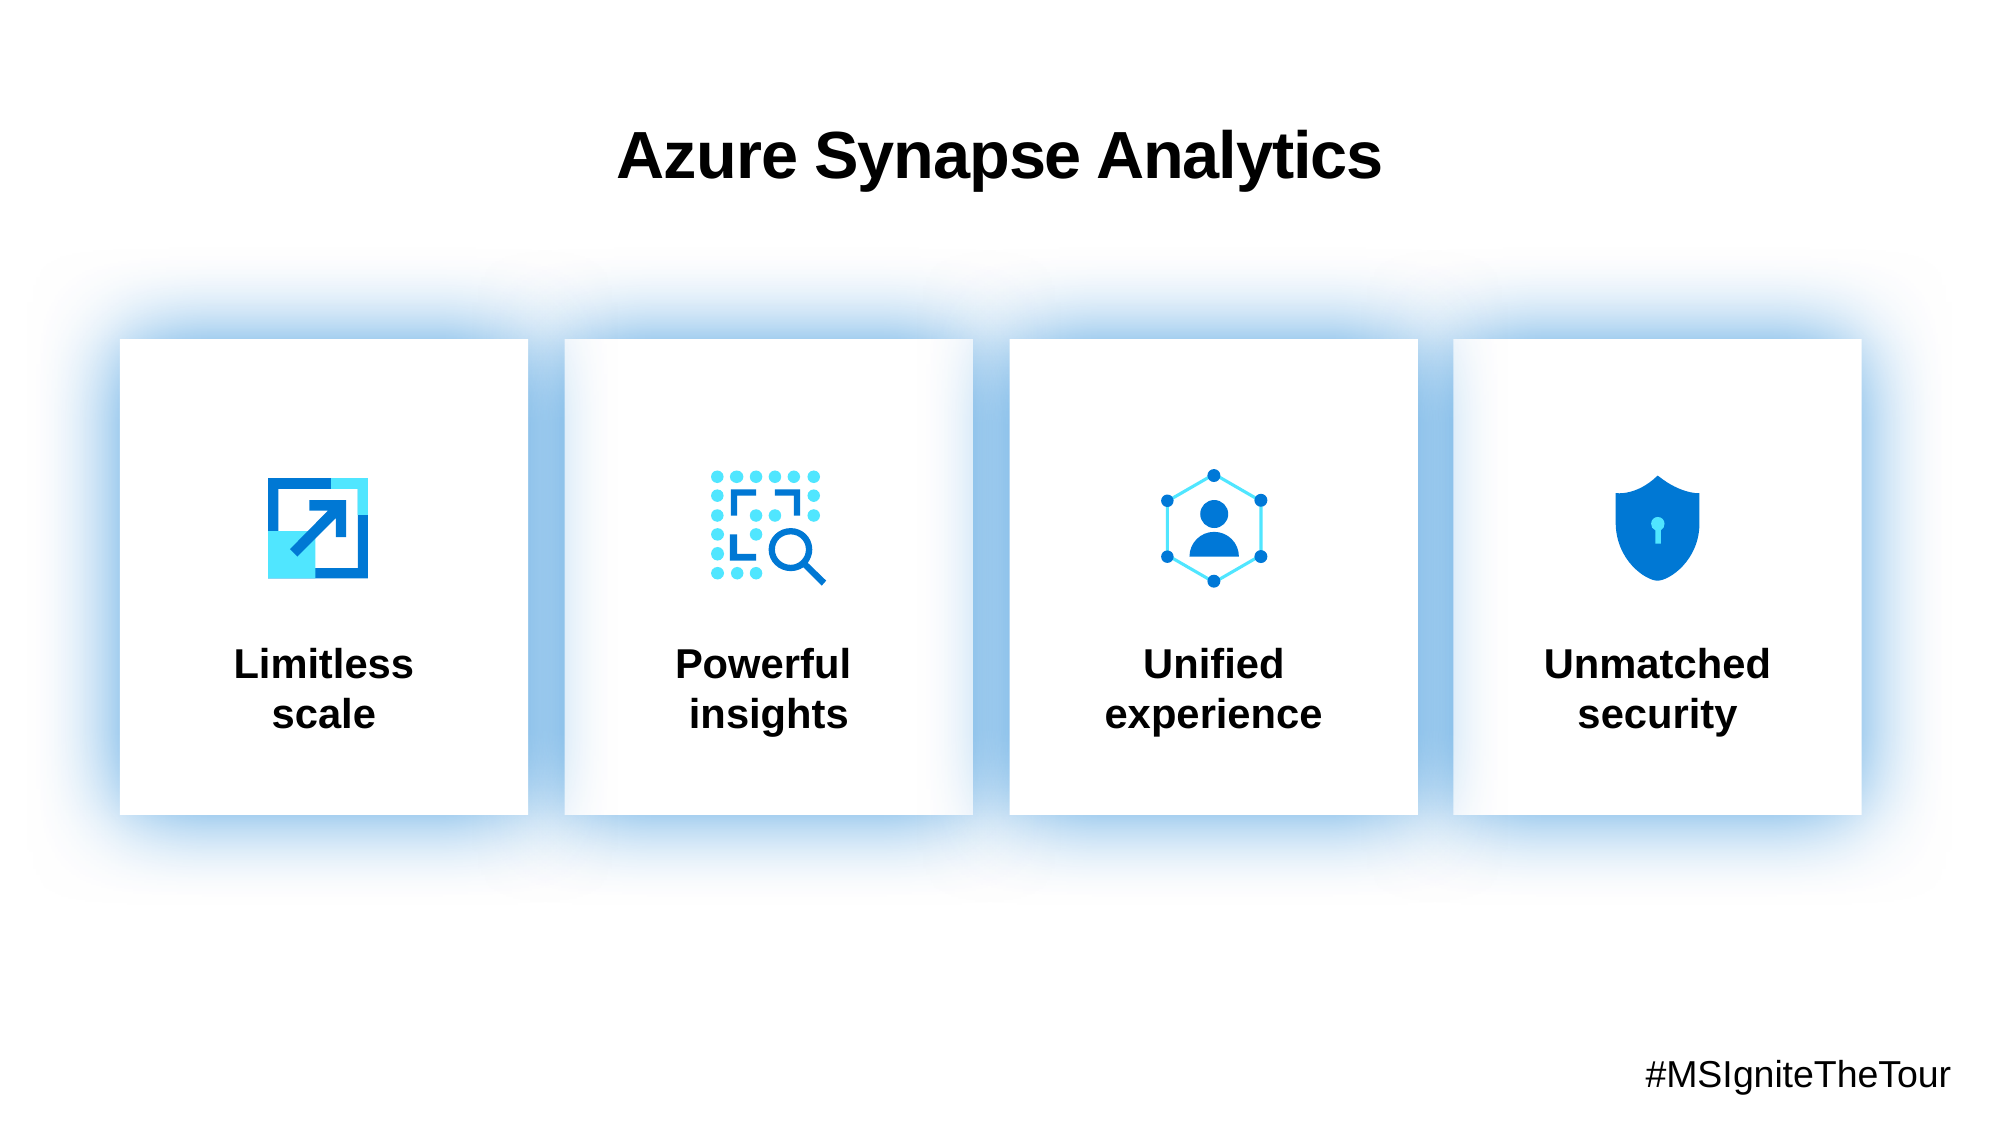

# Azure Synapse Analytics

Limitless
scale
Powerful
insights
Unified experience
Unmatched security